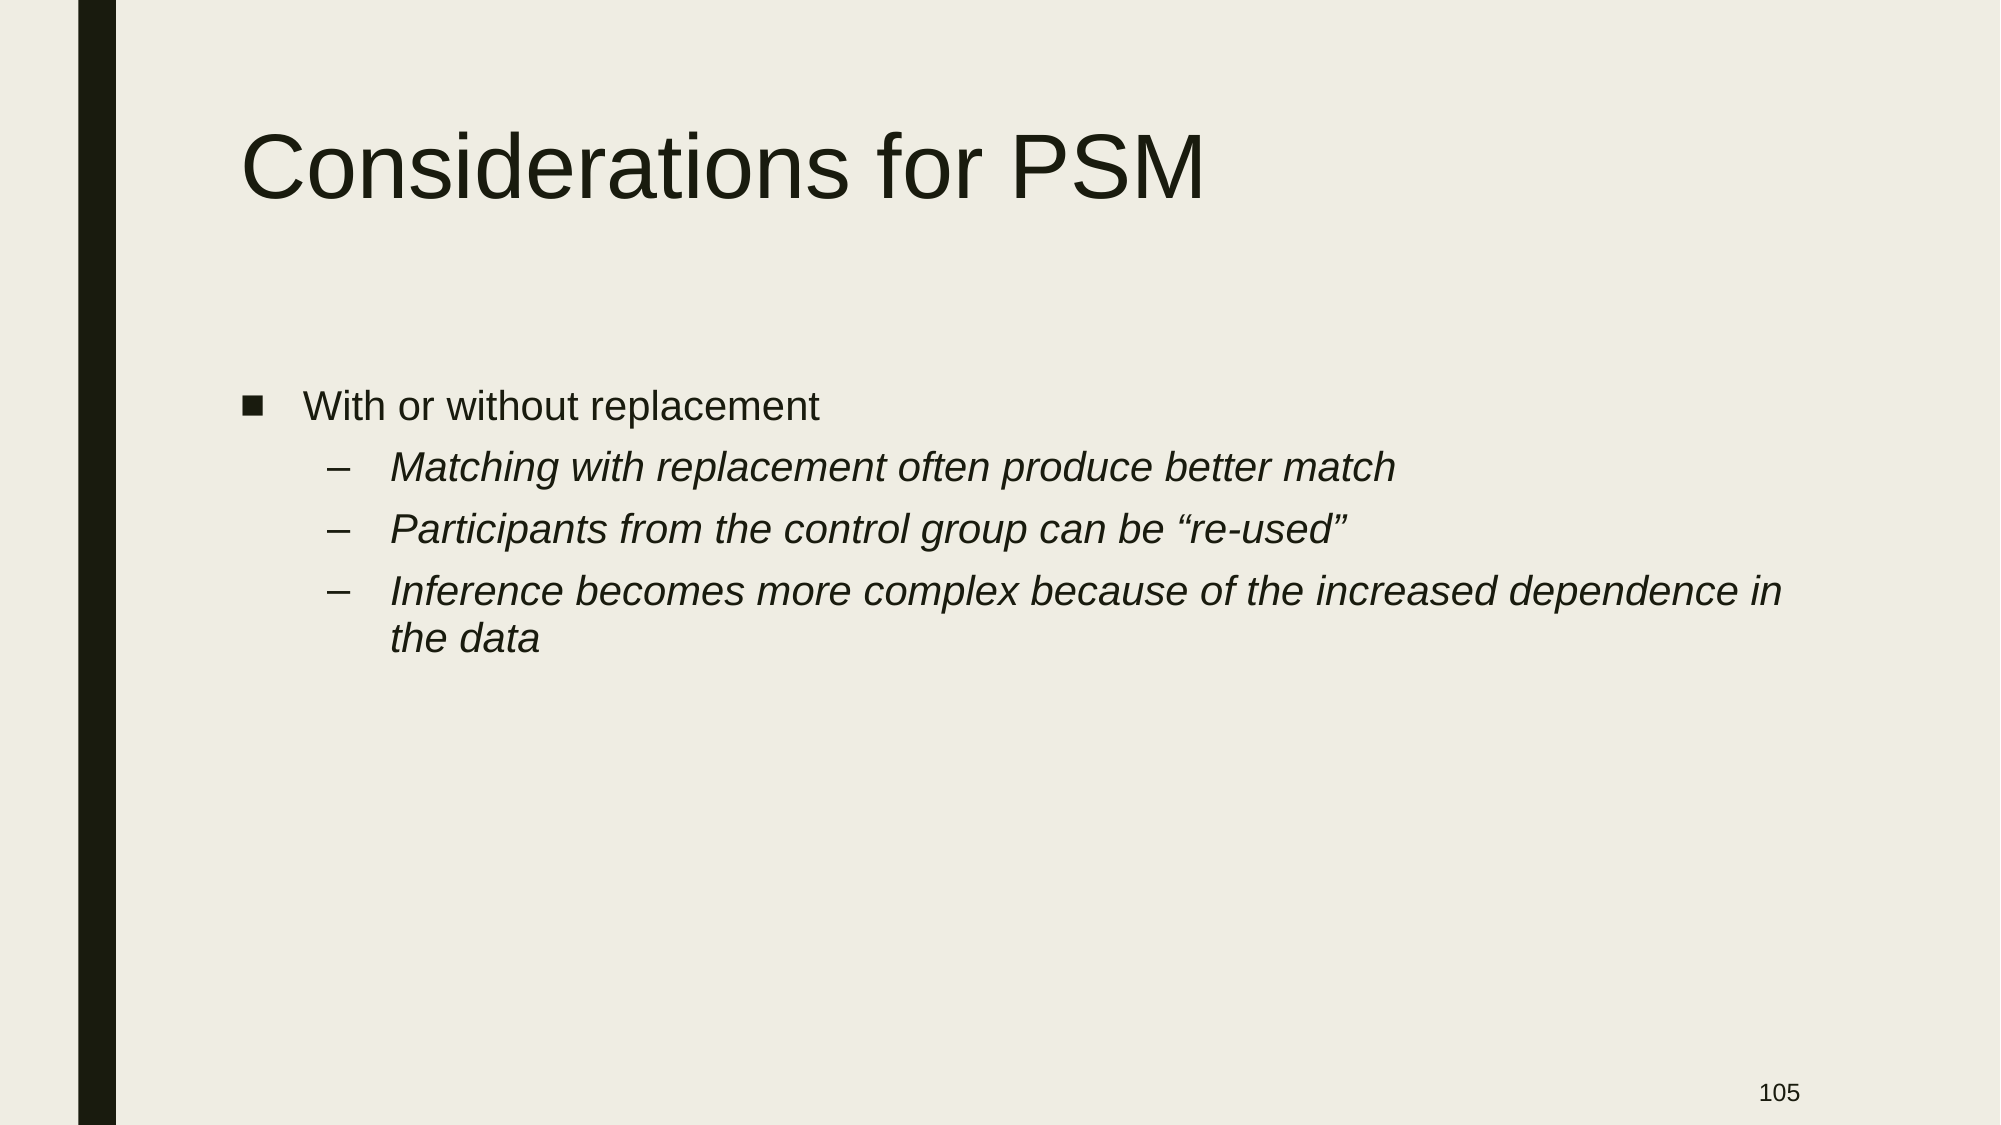

# Considerations for PSM
With or without replacement
Matching with replacement often produce better match
Participants from the control group can be “re-used”
Inference becomes more complex because of the increased dependence in the data

105